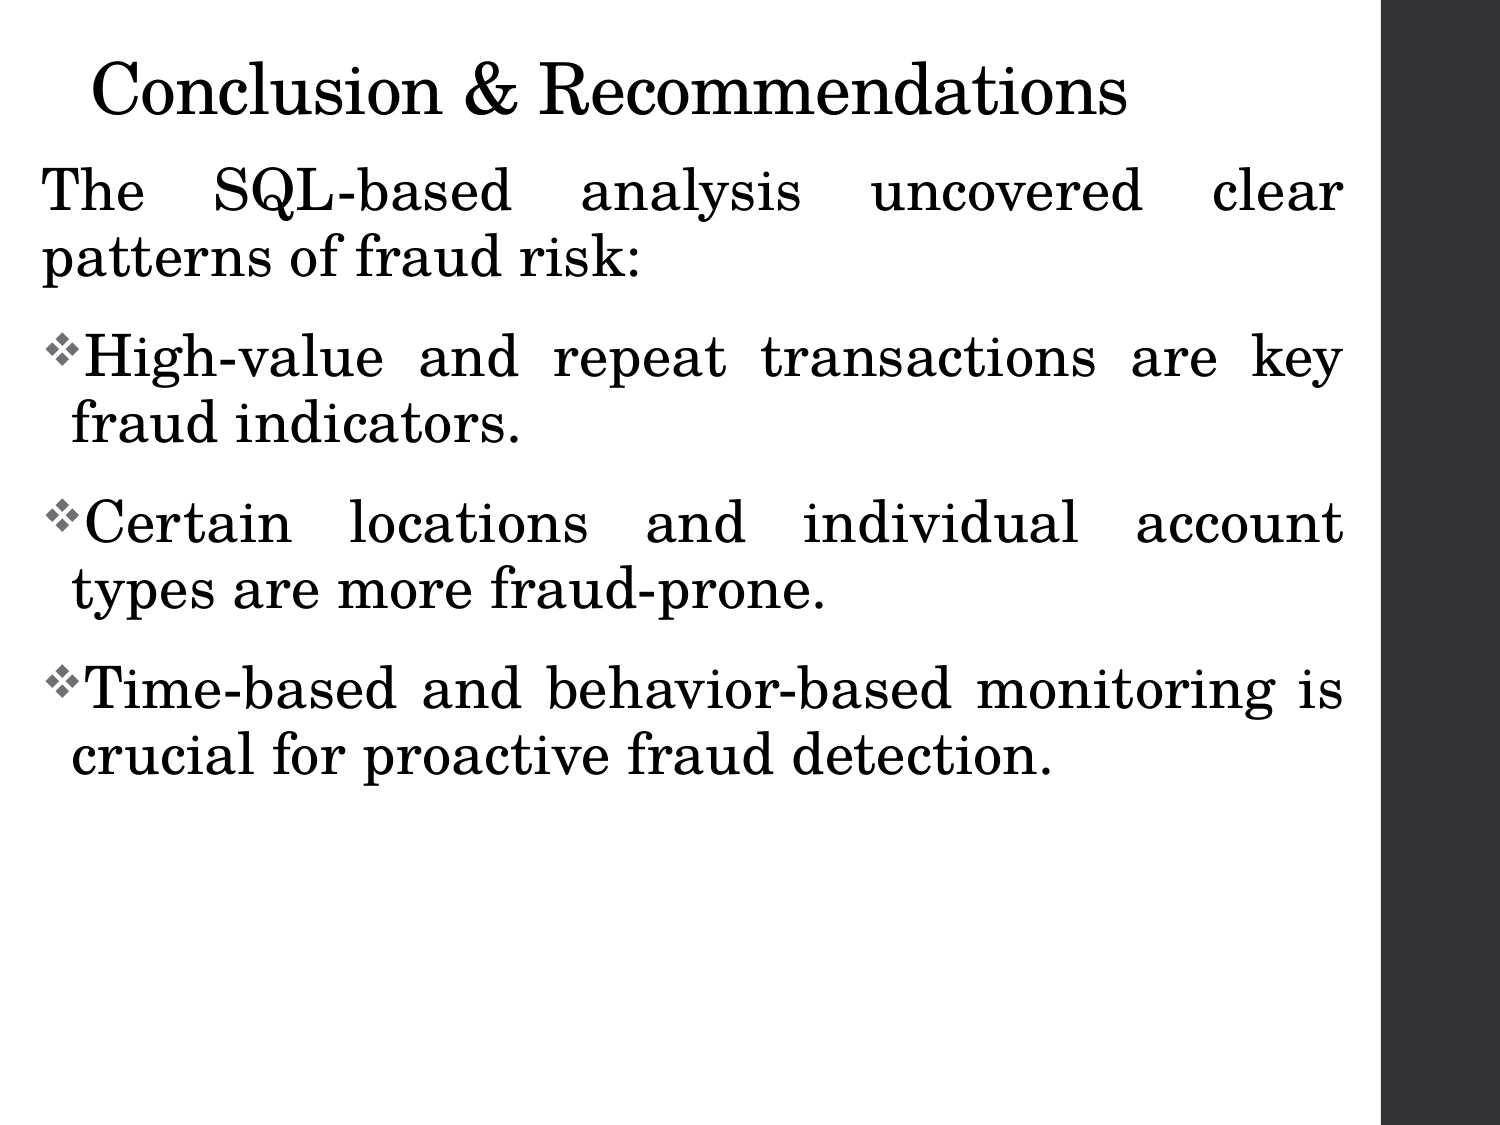

# Conclusion & Recommendations
The SQL-based analysis uncovered clear patterns of fraud risk:
High-value and repeat transactions are key fraud indicators.
Certain locations and individual account types are more fraud-prone.
Time-based and behavior-based monitoring is crucial for proactive fraud detection.